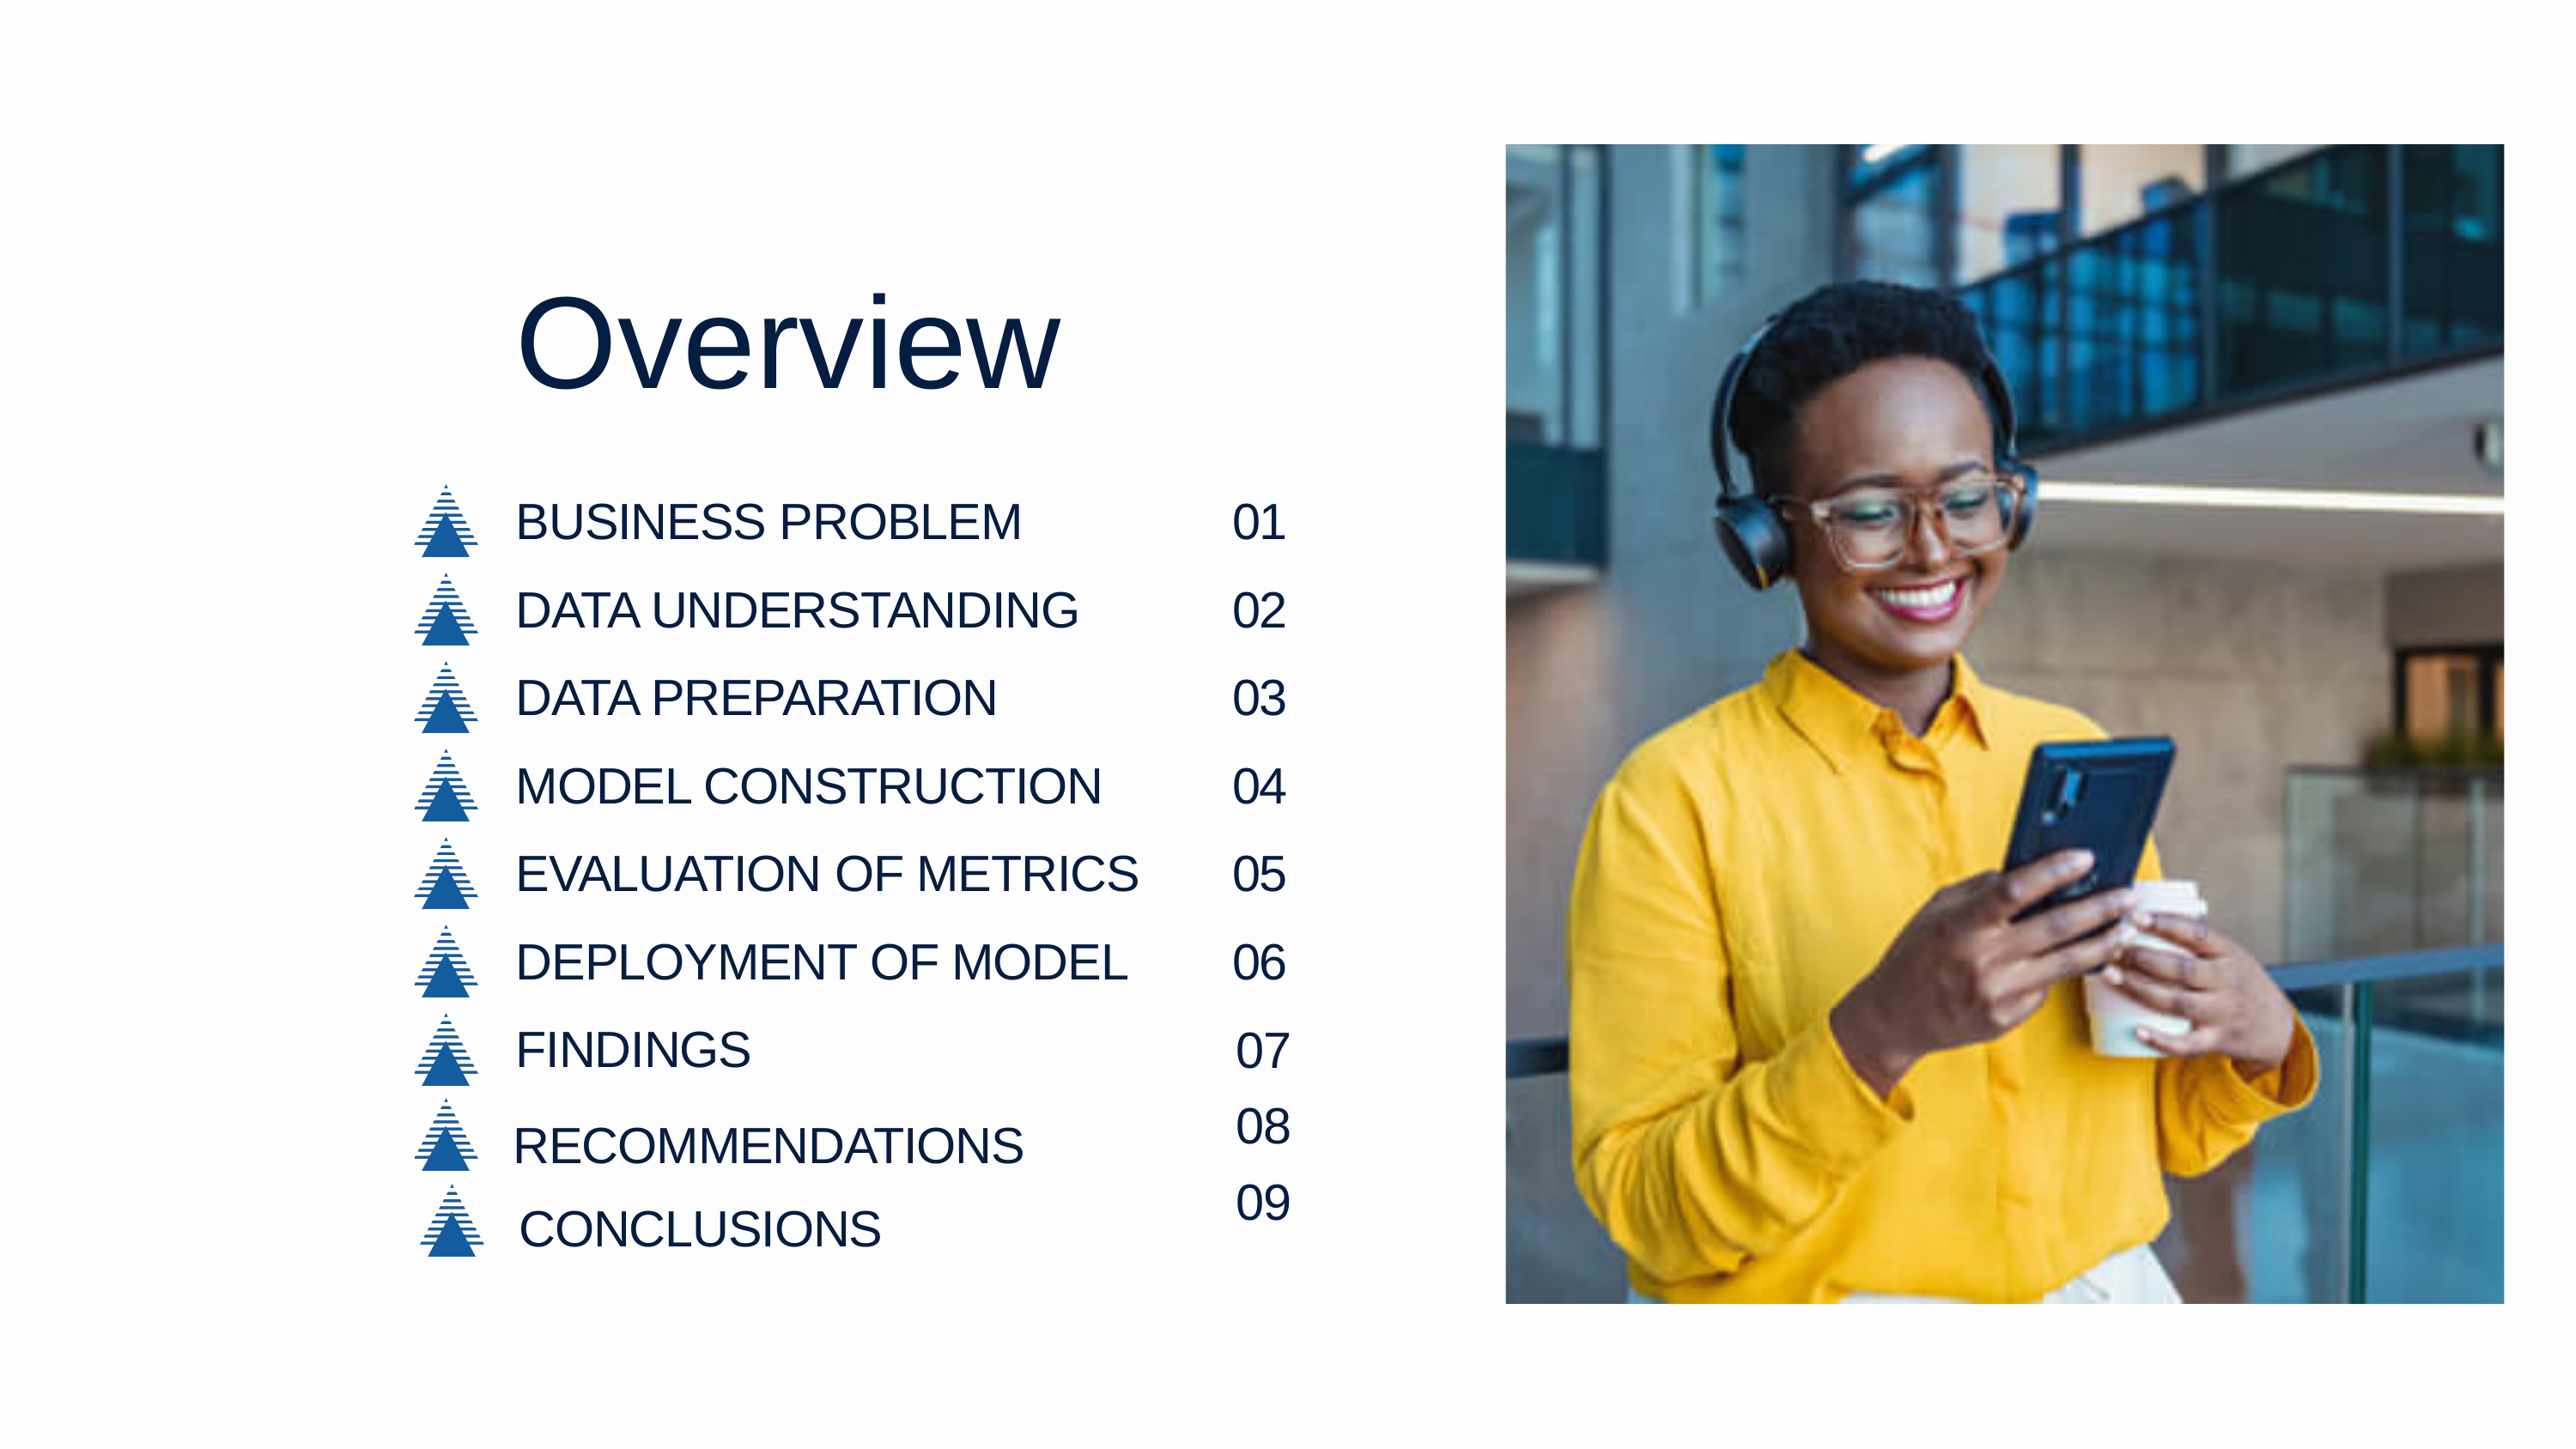

Overview
BUSINESS PROBLEM
01

DATA UNDERSTANDING
02

DATA PREPARATION
03

MODEL CONSTRUCTION
04

EVALUATION OF METRICS
05

DEPLOYMENT OF MODEL
06

FINDINGS
07

08
RECOMMENDATIONS

09
CONCLUSIONS